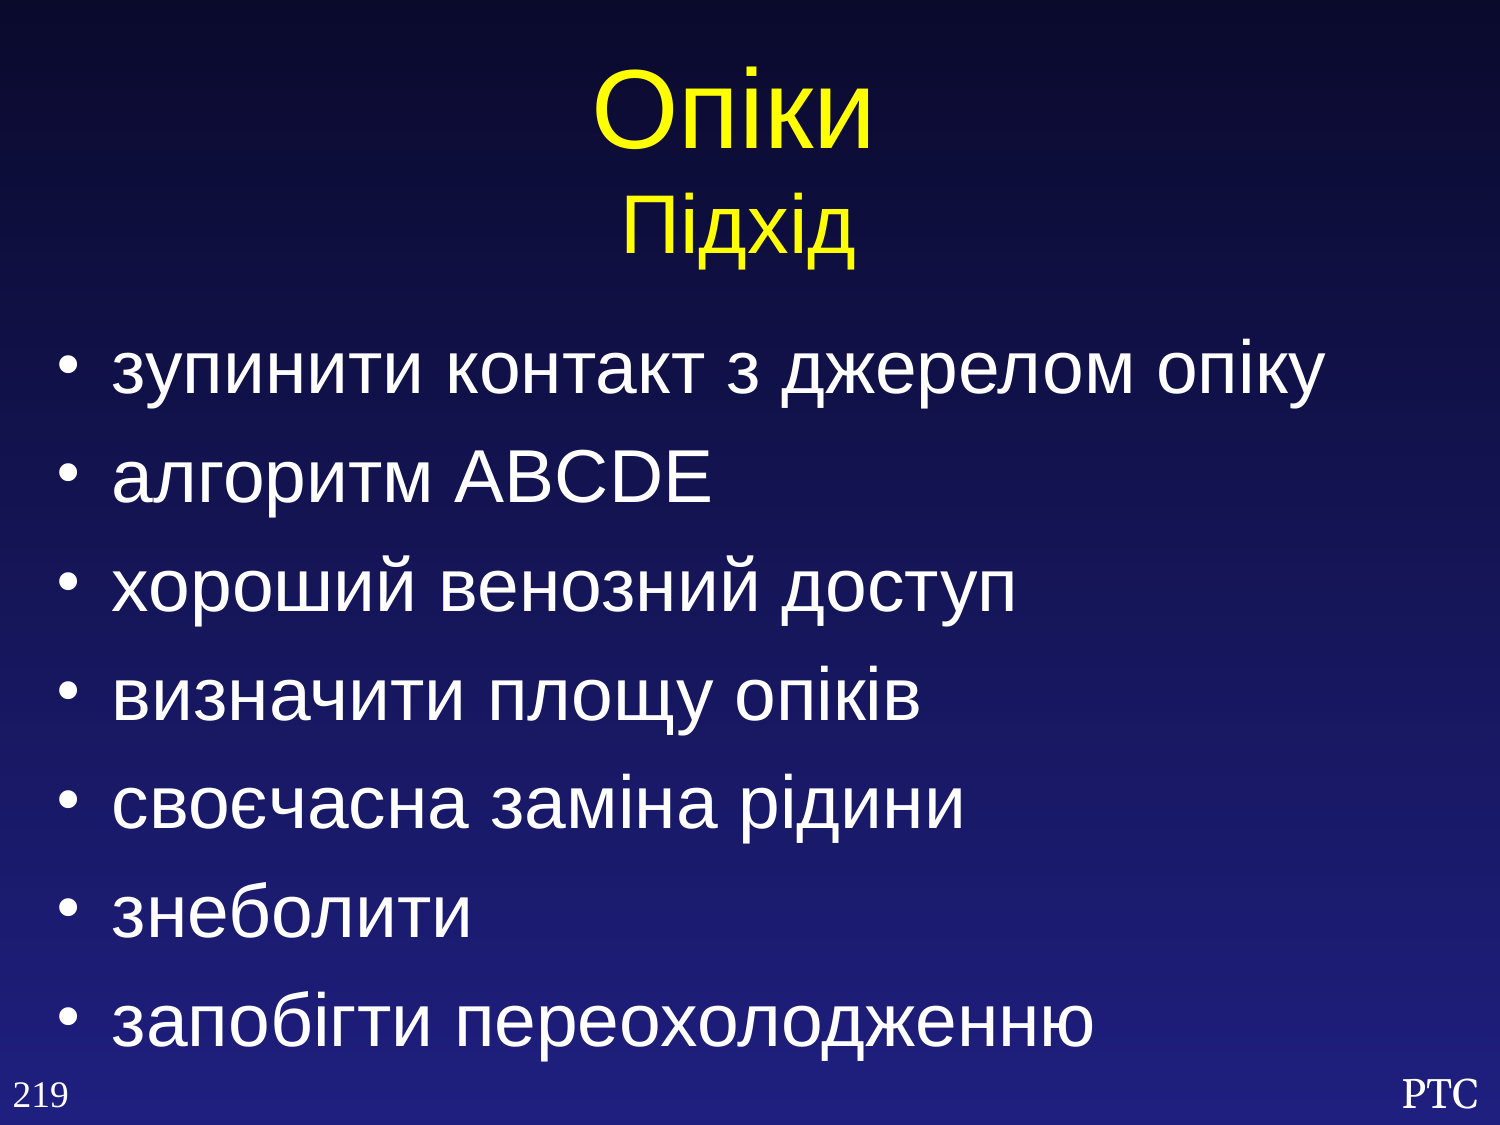

Опіки
Підхід
зупинити контакт з джерелом опіку
алгоритм ABCDE
хороший венозний доступ
визначити площу опіків
своєчасна заміна рідини
знеболити
запобігти переохолодженню

219